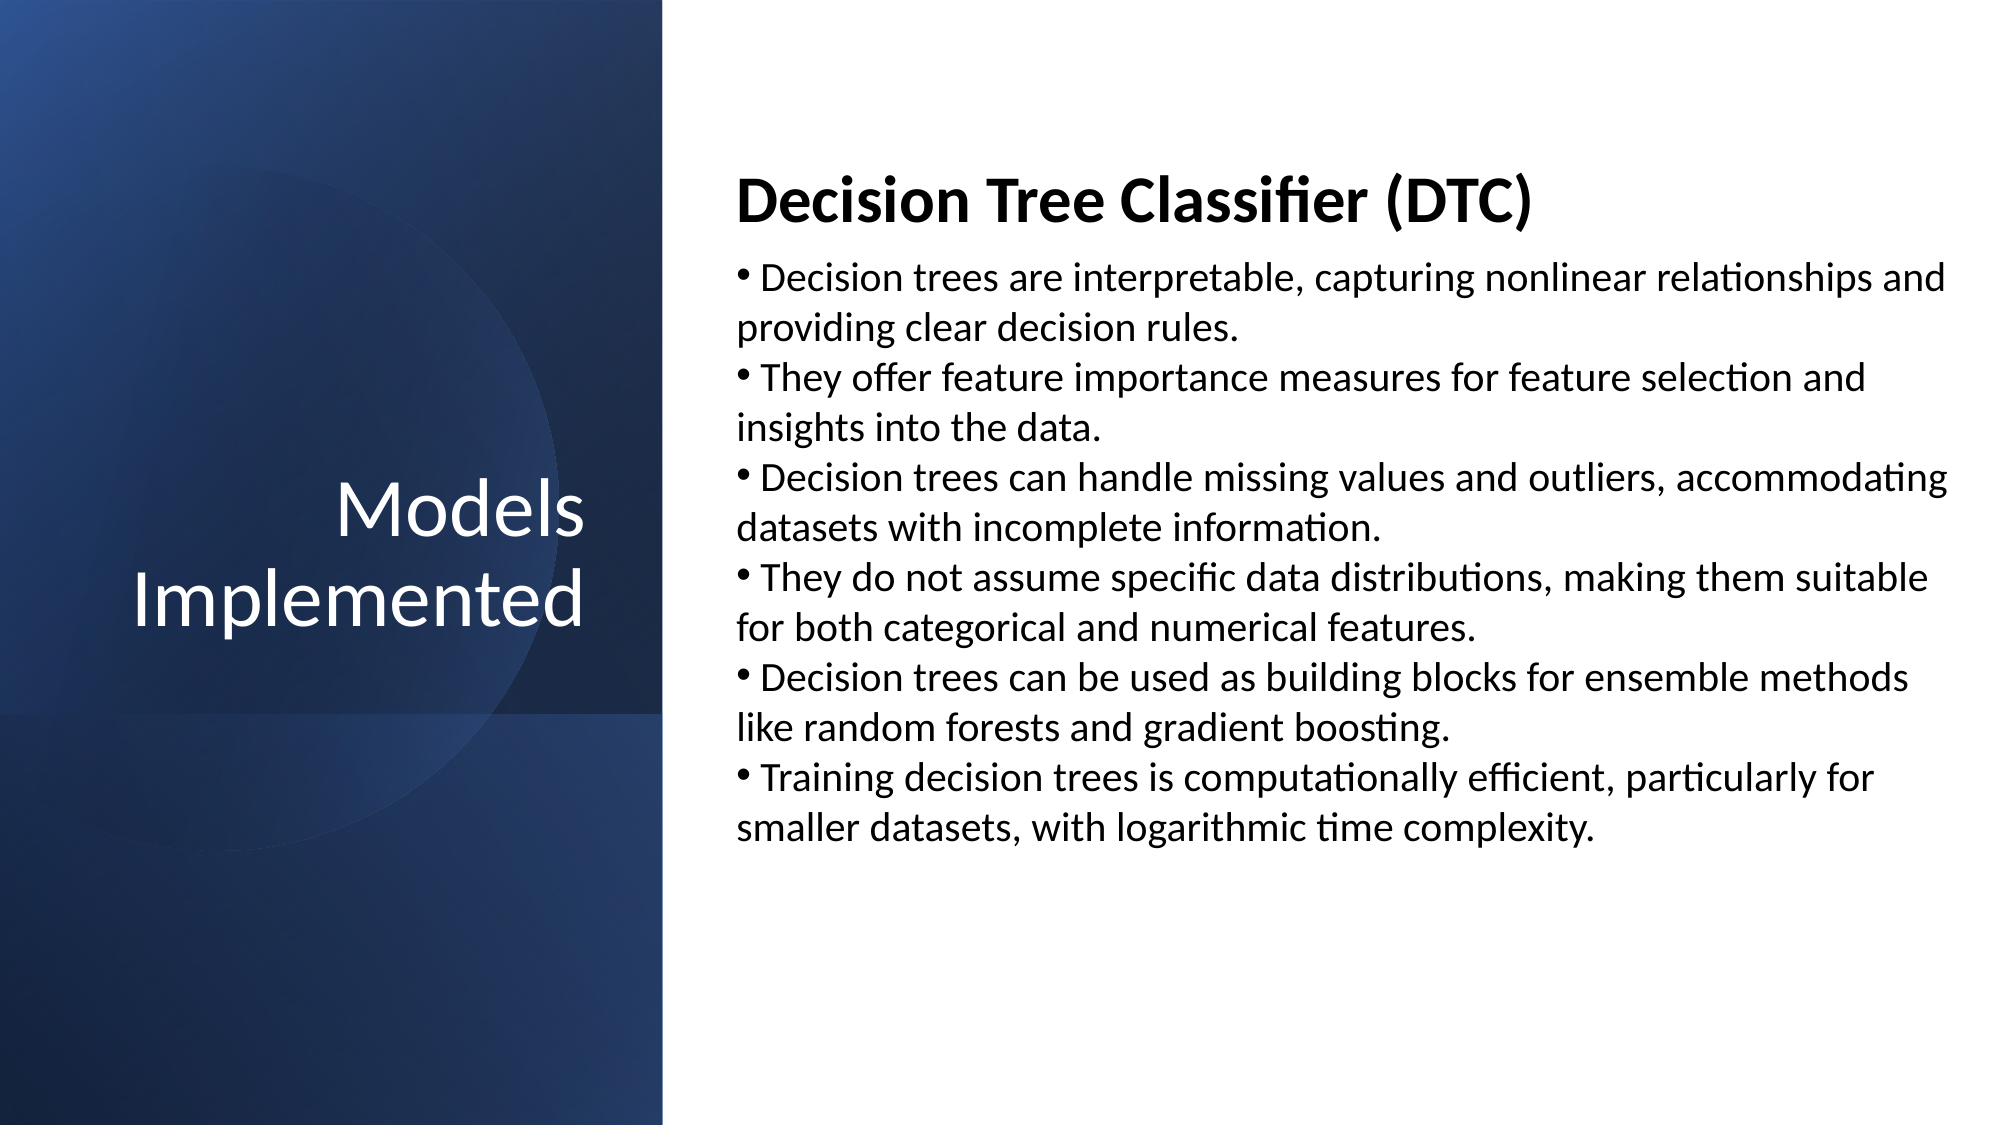

Models Implemented

Decision Tree Classifier (DTC)
 Decision trees are interpretable, capturing nonlinear relationships and providing clear decision rules.
 They offer feature importance measures for feature selection and insights into the data.
 Decision trees can handle missing values and outliers, accommodating datasets with incomplete information.
 They do not assume specific data distributions, making them suitable for both categorical and numerical features.
 Decision trees can be used as building blocks for ensemble methods like random forests and gradient boosting.
 Training decision trees is computationally efficient, particularly for smaller datasets, with logarithmic time complexity.